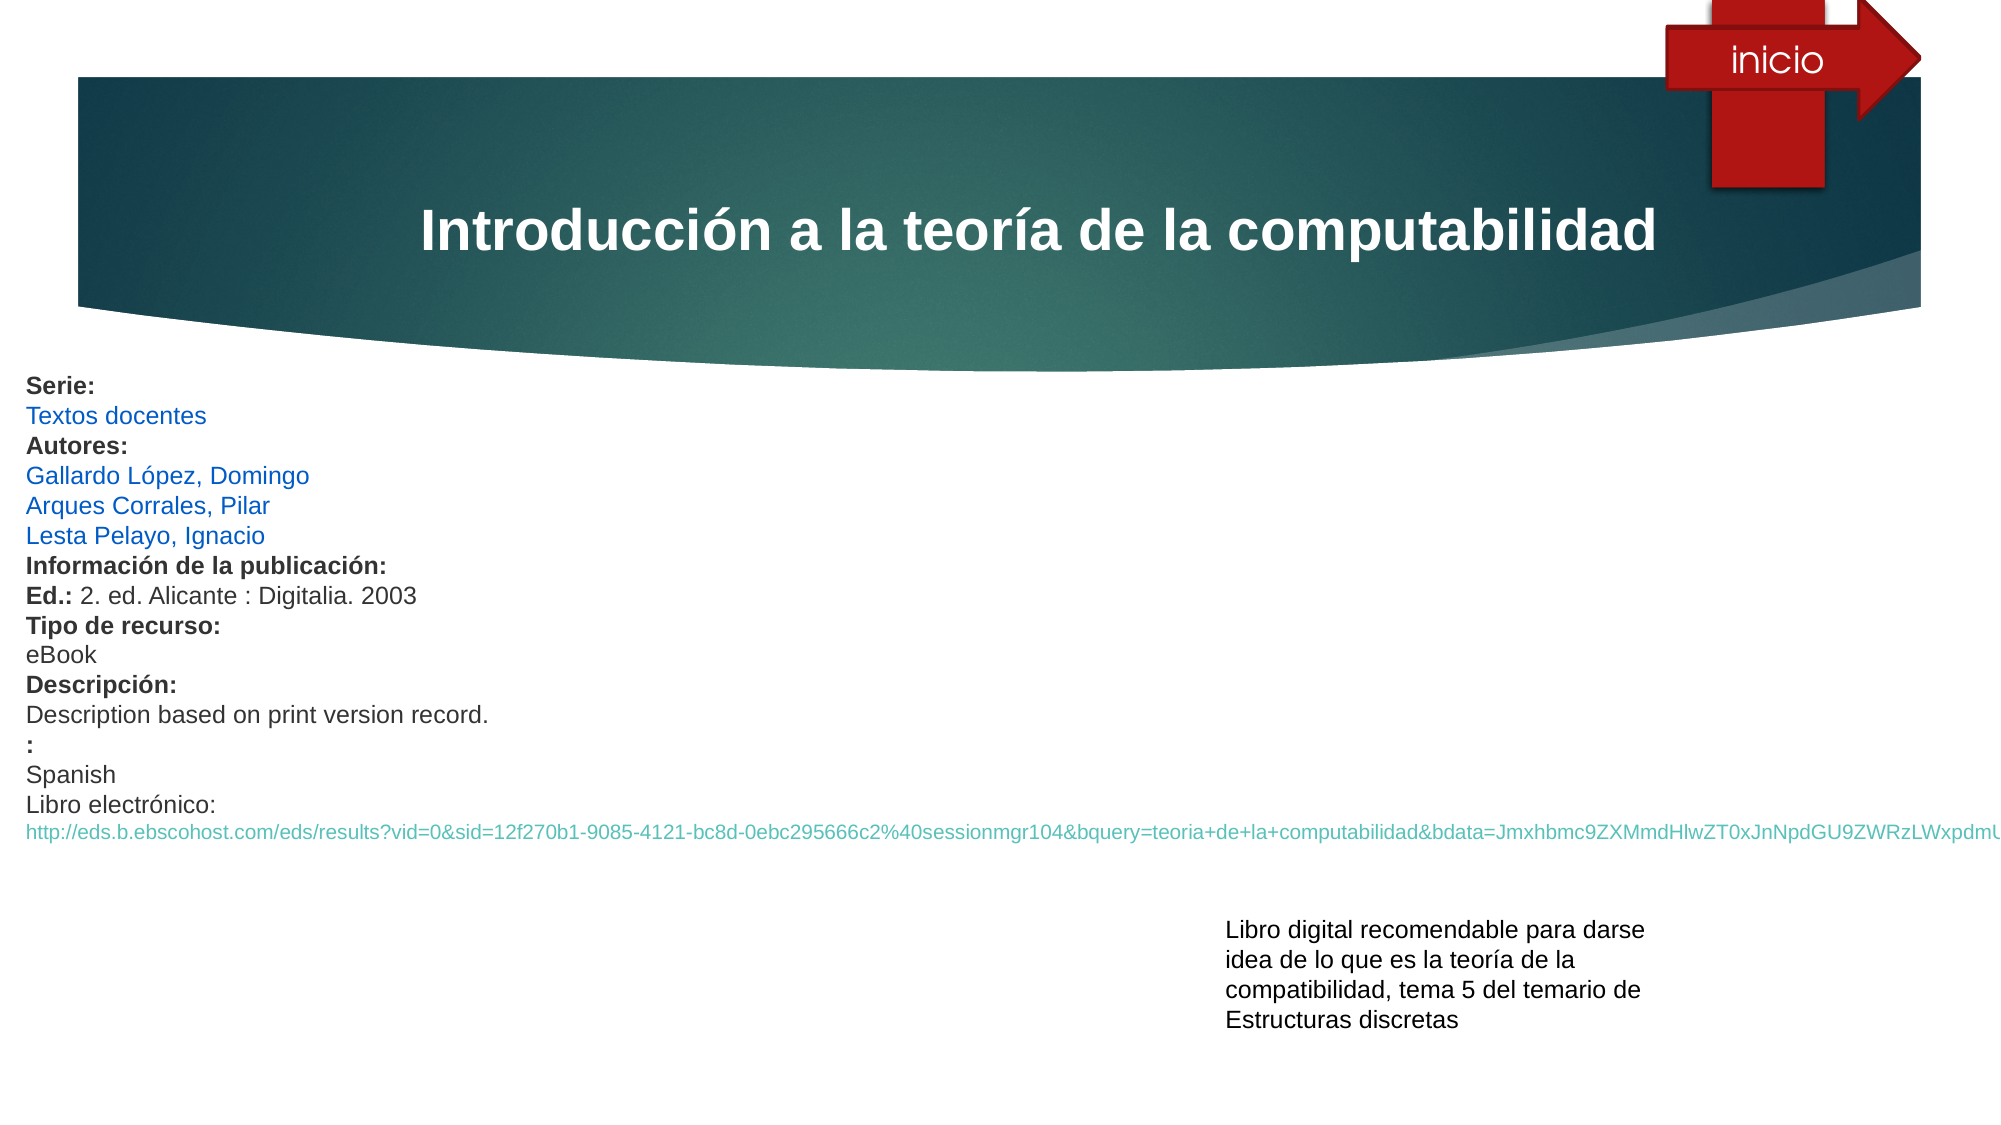

inicio
inicio
Introducción a la teoría de la computabilidad
Serie:
Textos docentes
Autores:
Gallardo López, Domingo
Arques Corrales, Pilar
Lesta Pelayo, Ignacio
Información de la publicación:
Ed.: 2. ed. Alicante : Digitalia. 2003
Tipo de recurso:
eBook
Descripción:
Description based on print version record.
:
Spanish
Libro electrónico:
http://eds.b.ebscohost.com/eds/results?vid=0&sid=12f270b1-9085-4121-bc8d-0ebc295666c2%40sessionmgr104&bquery=teoria+de+la+computabilidad&bdata=Jmxhbmc9ZXMmdHlwZT0xJnNpdGU9ZWRzLWxpdmU%3d

Libro digital recomendable para darse idea de lo que es la teoría de la compatibilidad, tema 5 del temario de Estructuras discretas